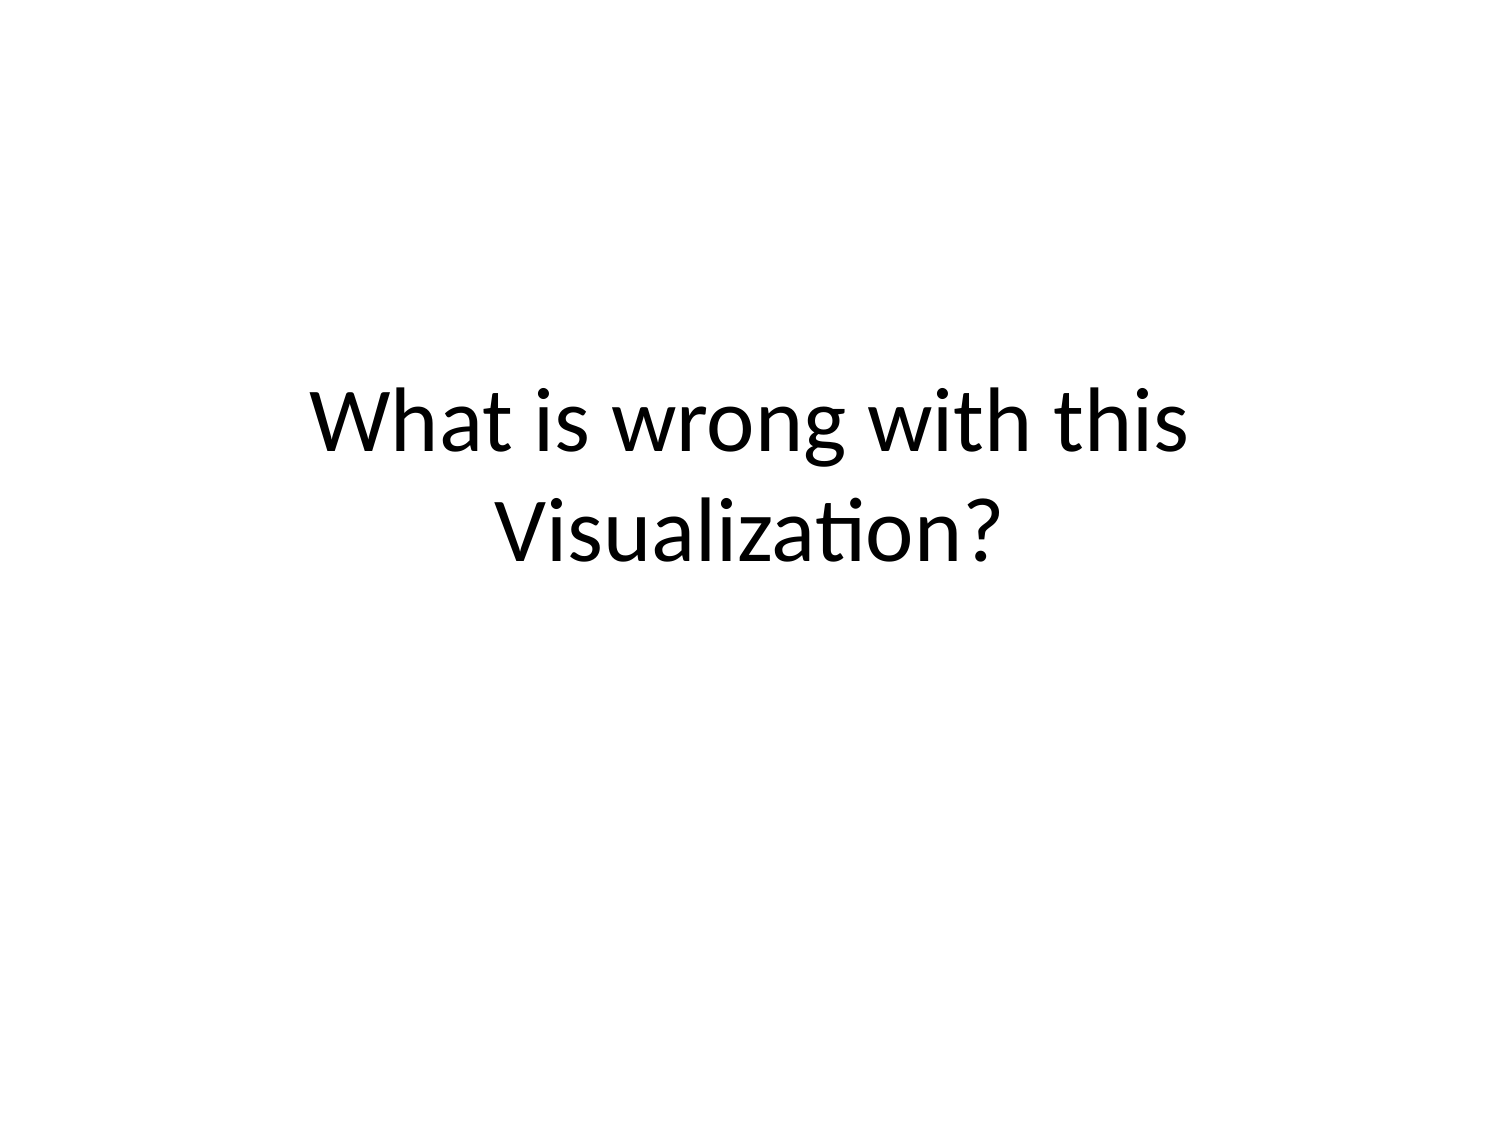

# What is wrong with this Visualization?